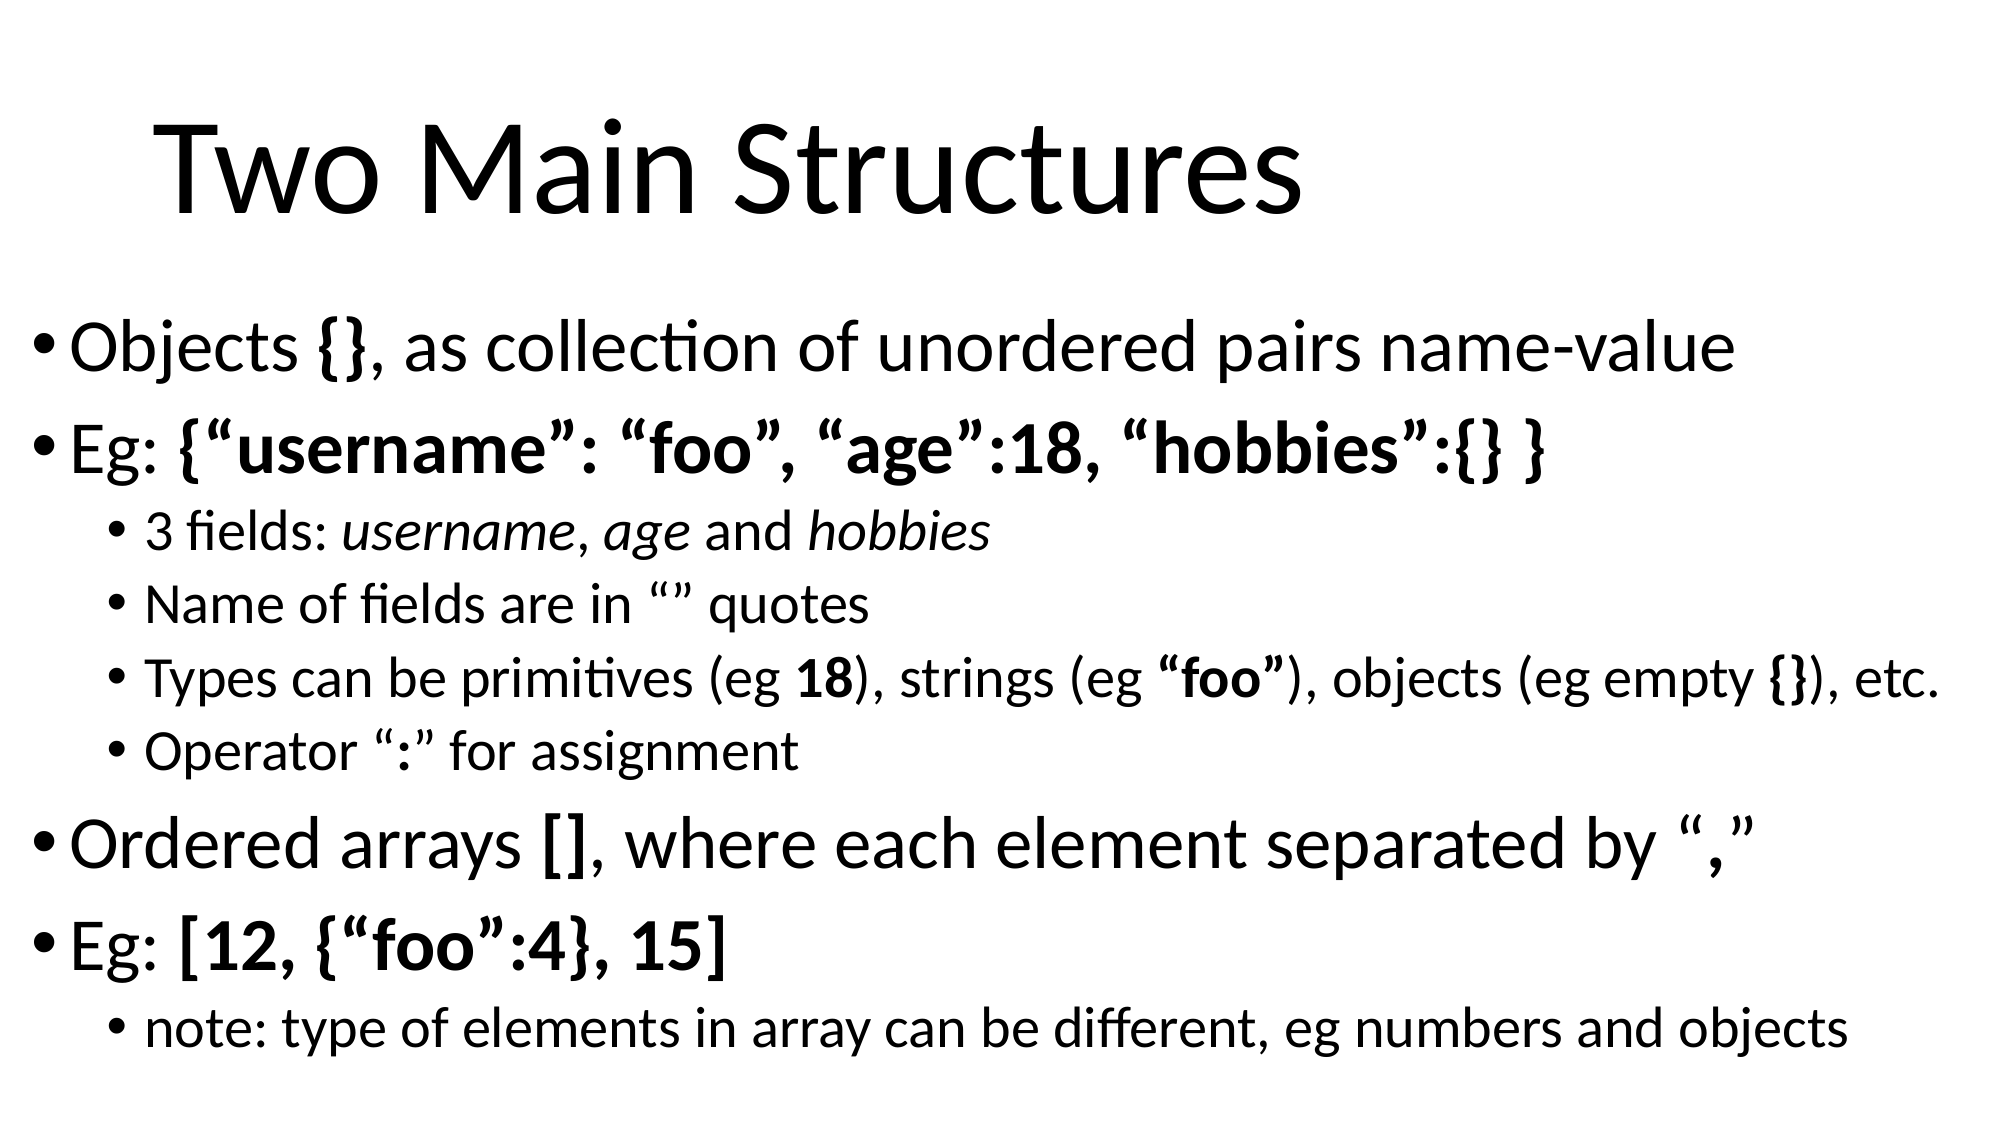

# Two Main Structures
Objects {}, as collection of unordered pairs name-value
Eg: {“username”: “foo”, “age”:18, “hobbies”:{} }
3 fields: username, age and hobbies
Name of fields are in “” quotes
Types can be primitives (eg 18), strings (eg “foo”), objects (eg empty {}), etc.
Operator “:” for assignment
Ordered arrays [], where each element separated by “,”
Eg: [12, {“foo”:4}, 15]
note: type of elements in array can be different, eg numbers and objects